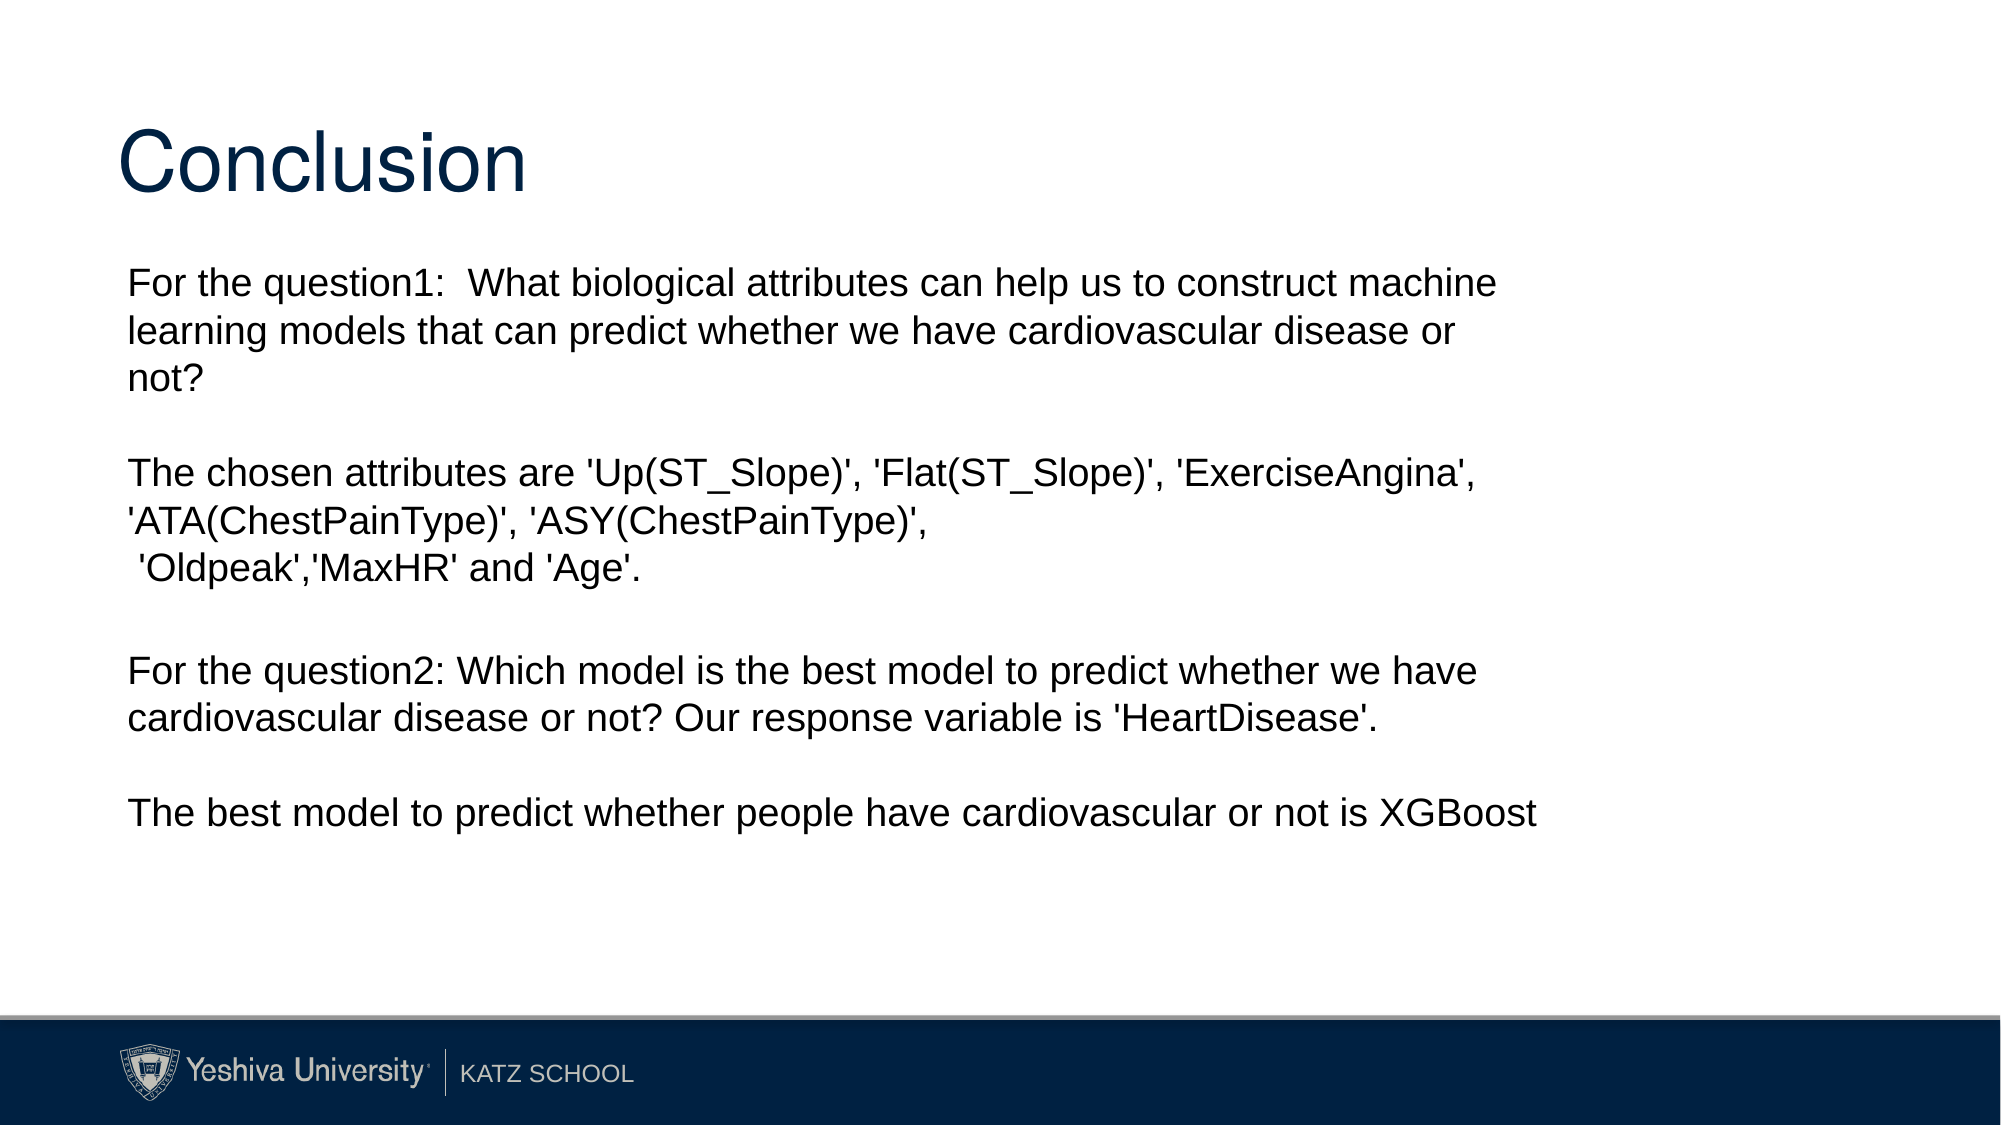

# Conclusion
For the question1:  What biological attributes can help us to construct machine learning models that can predict whether we have cardiovascular disease or not?

The chosen attributes are 'Up(ST_Slope)', 'Flat(ST_Slope)', 'ExerciseAngina', 'ATA(ChestPainType)', 'ASY(ChestPainType)',
 'Oldpeak','MaxHR' and 'Age'.

For the question2: Which model is the best model to predict whether we have cardiovascular disease or not? Our response variable is 'HeartDisease'.

The best model to predict whether people have cardiovascular or not is XGBoost

24